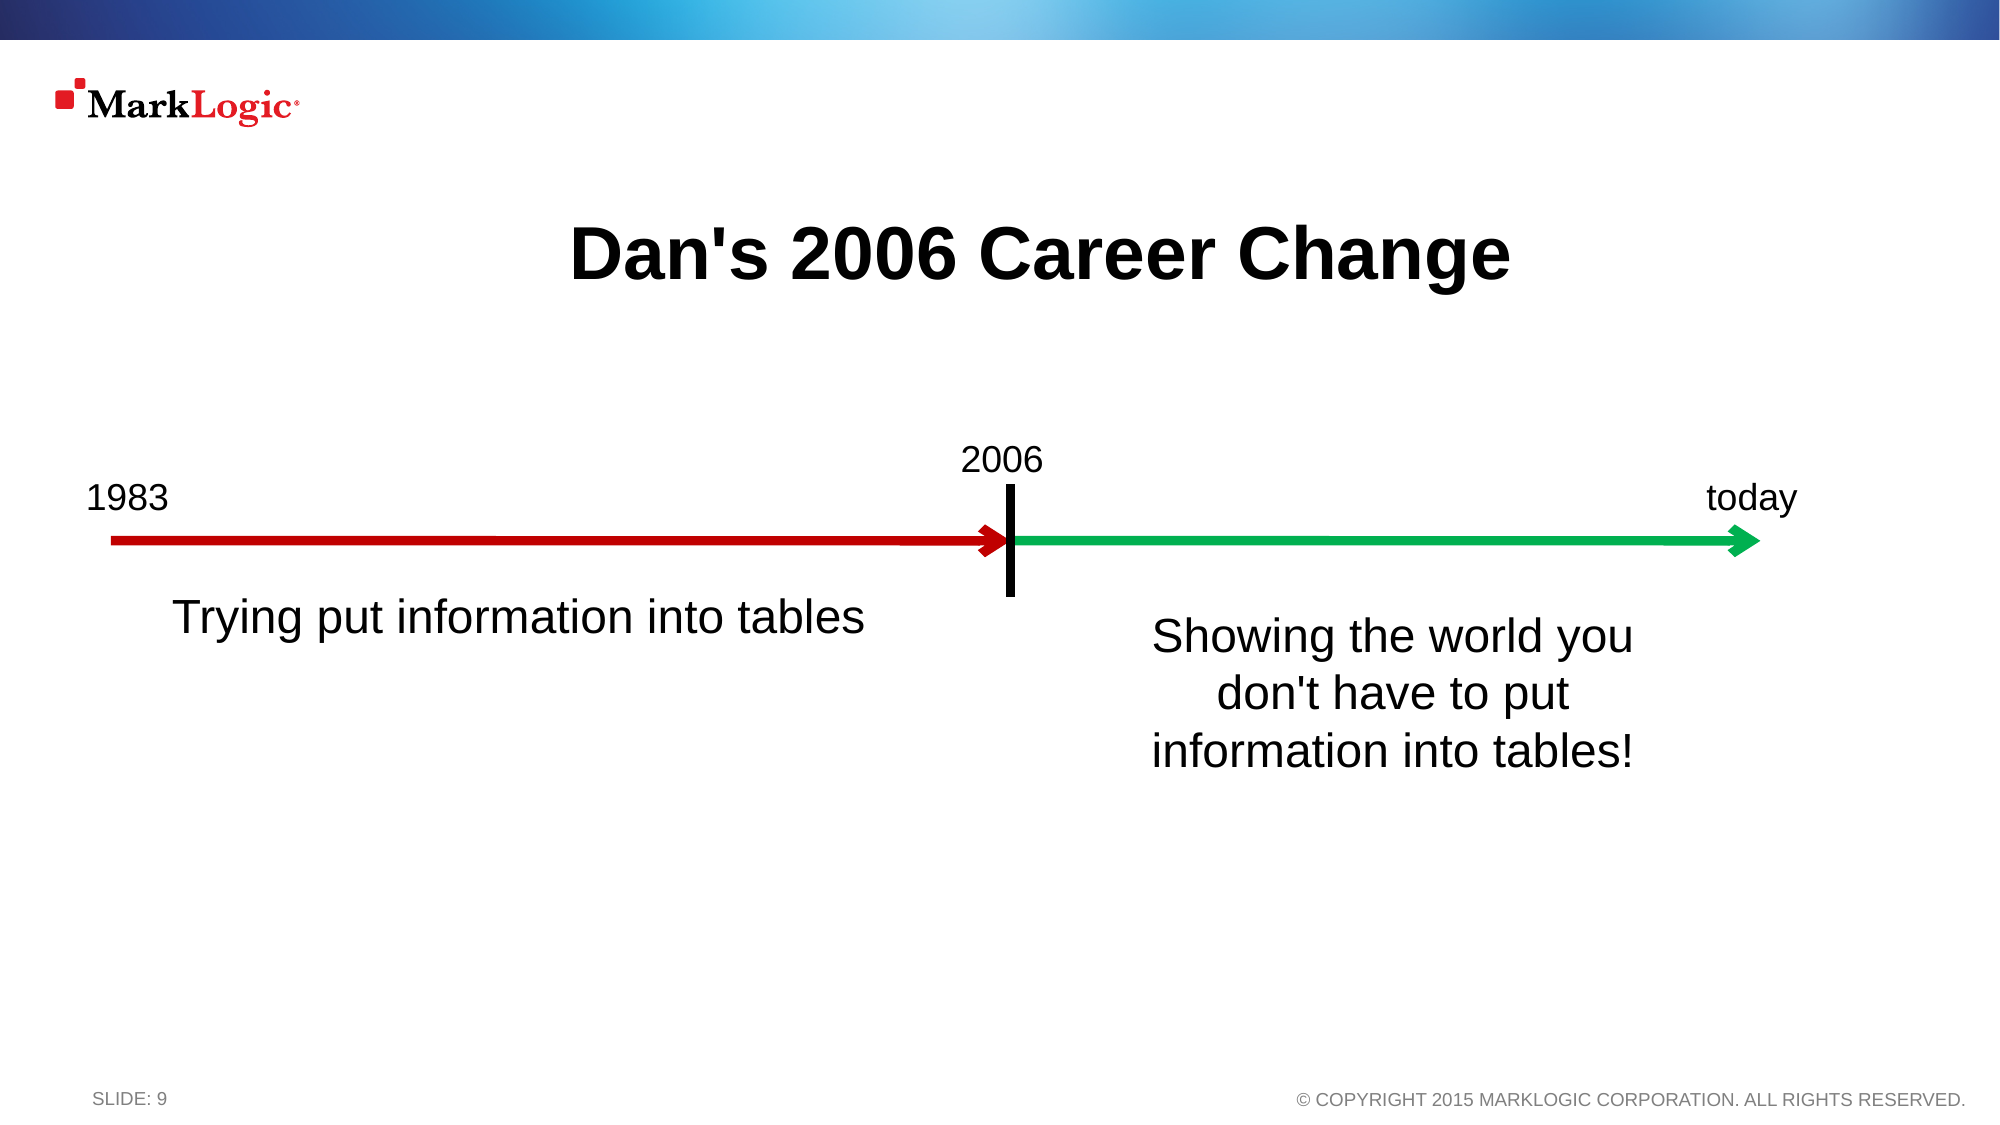

Dan's 2006 Career Change
2006
1983
today
Trying put information into tables
Showing the world you don't have to put information into tables!